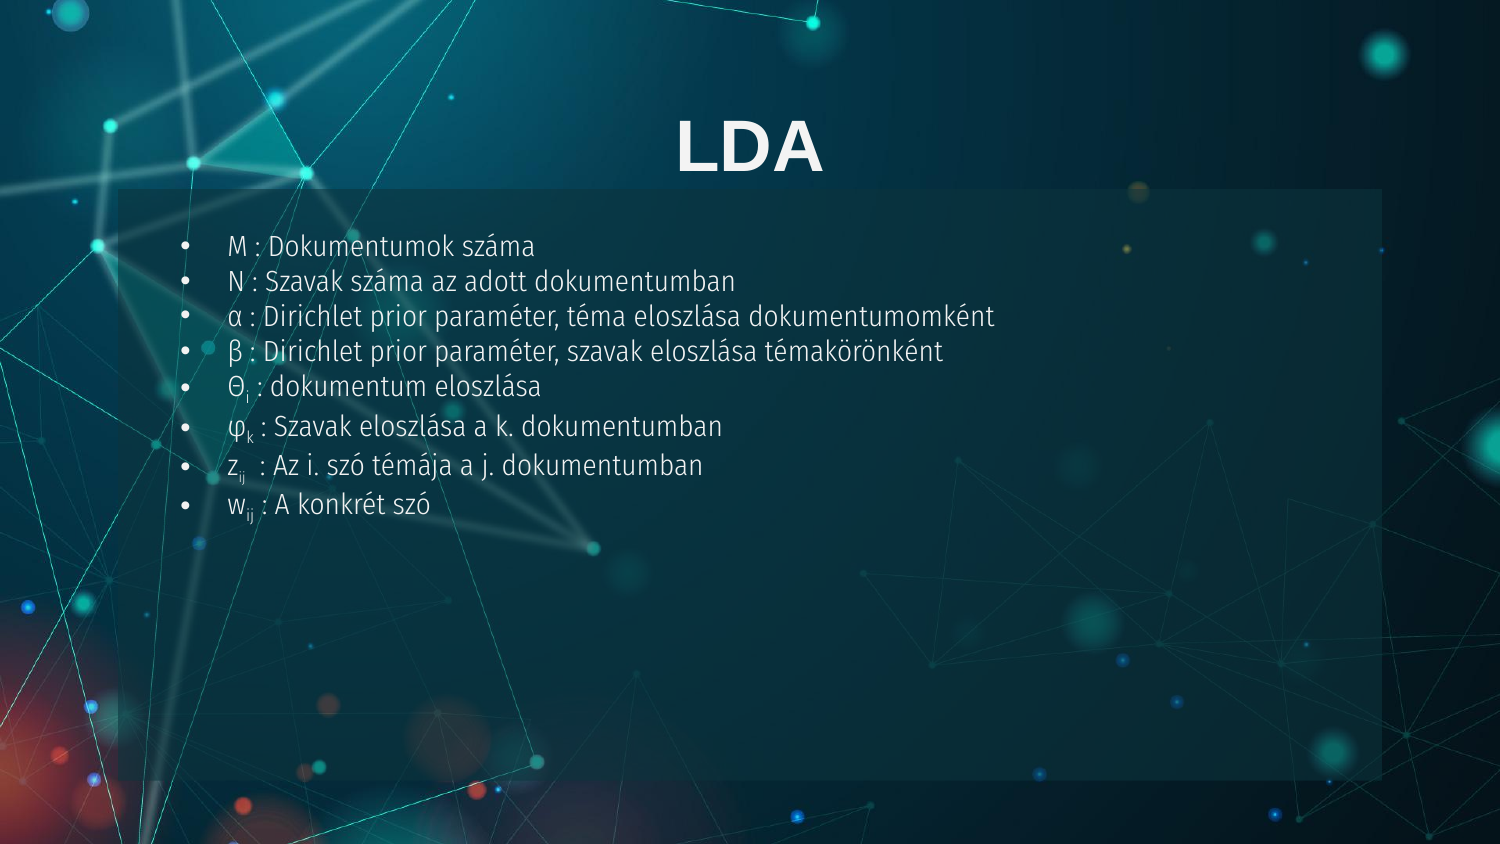

# LDA
M : Dokumentumok száma
N : Szavak száma az adott dokumentumban
α : Dirichlet prior paraméter, téma eloszlása dokumentumomként
β : Dirichlet prior paraméter, szavak eloszlása témakörönként
Θi : dokumentum eloszlása
φk : Szavak eloszlása a k. dokumentumban
zij  : Az i. szó témája a j. dokumentumban
wij : A konkrét szó